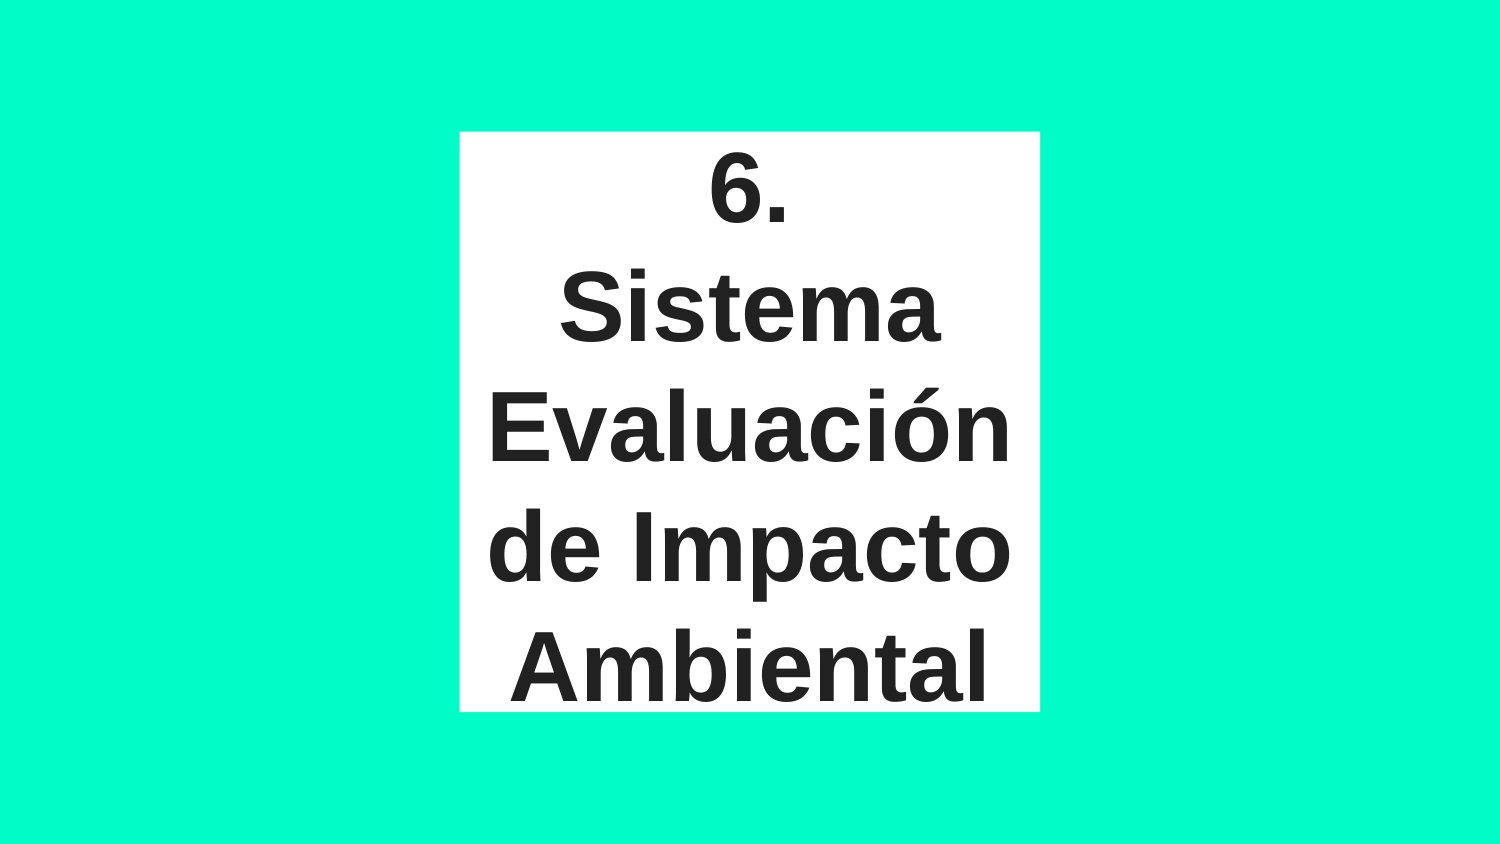

# 6.
Sistema Evaluación de Impacto Ambiental